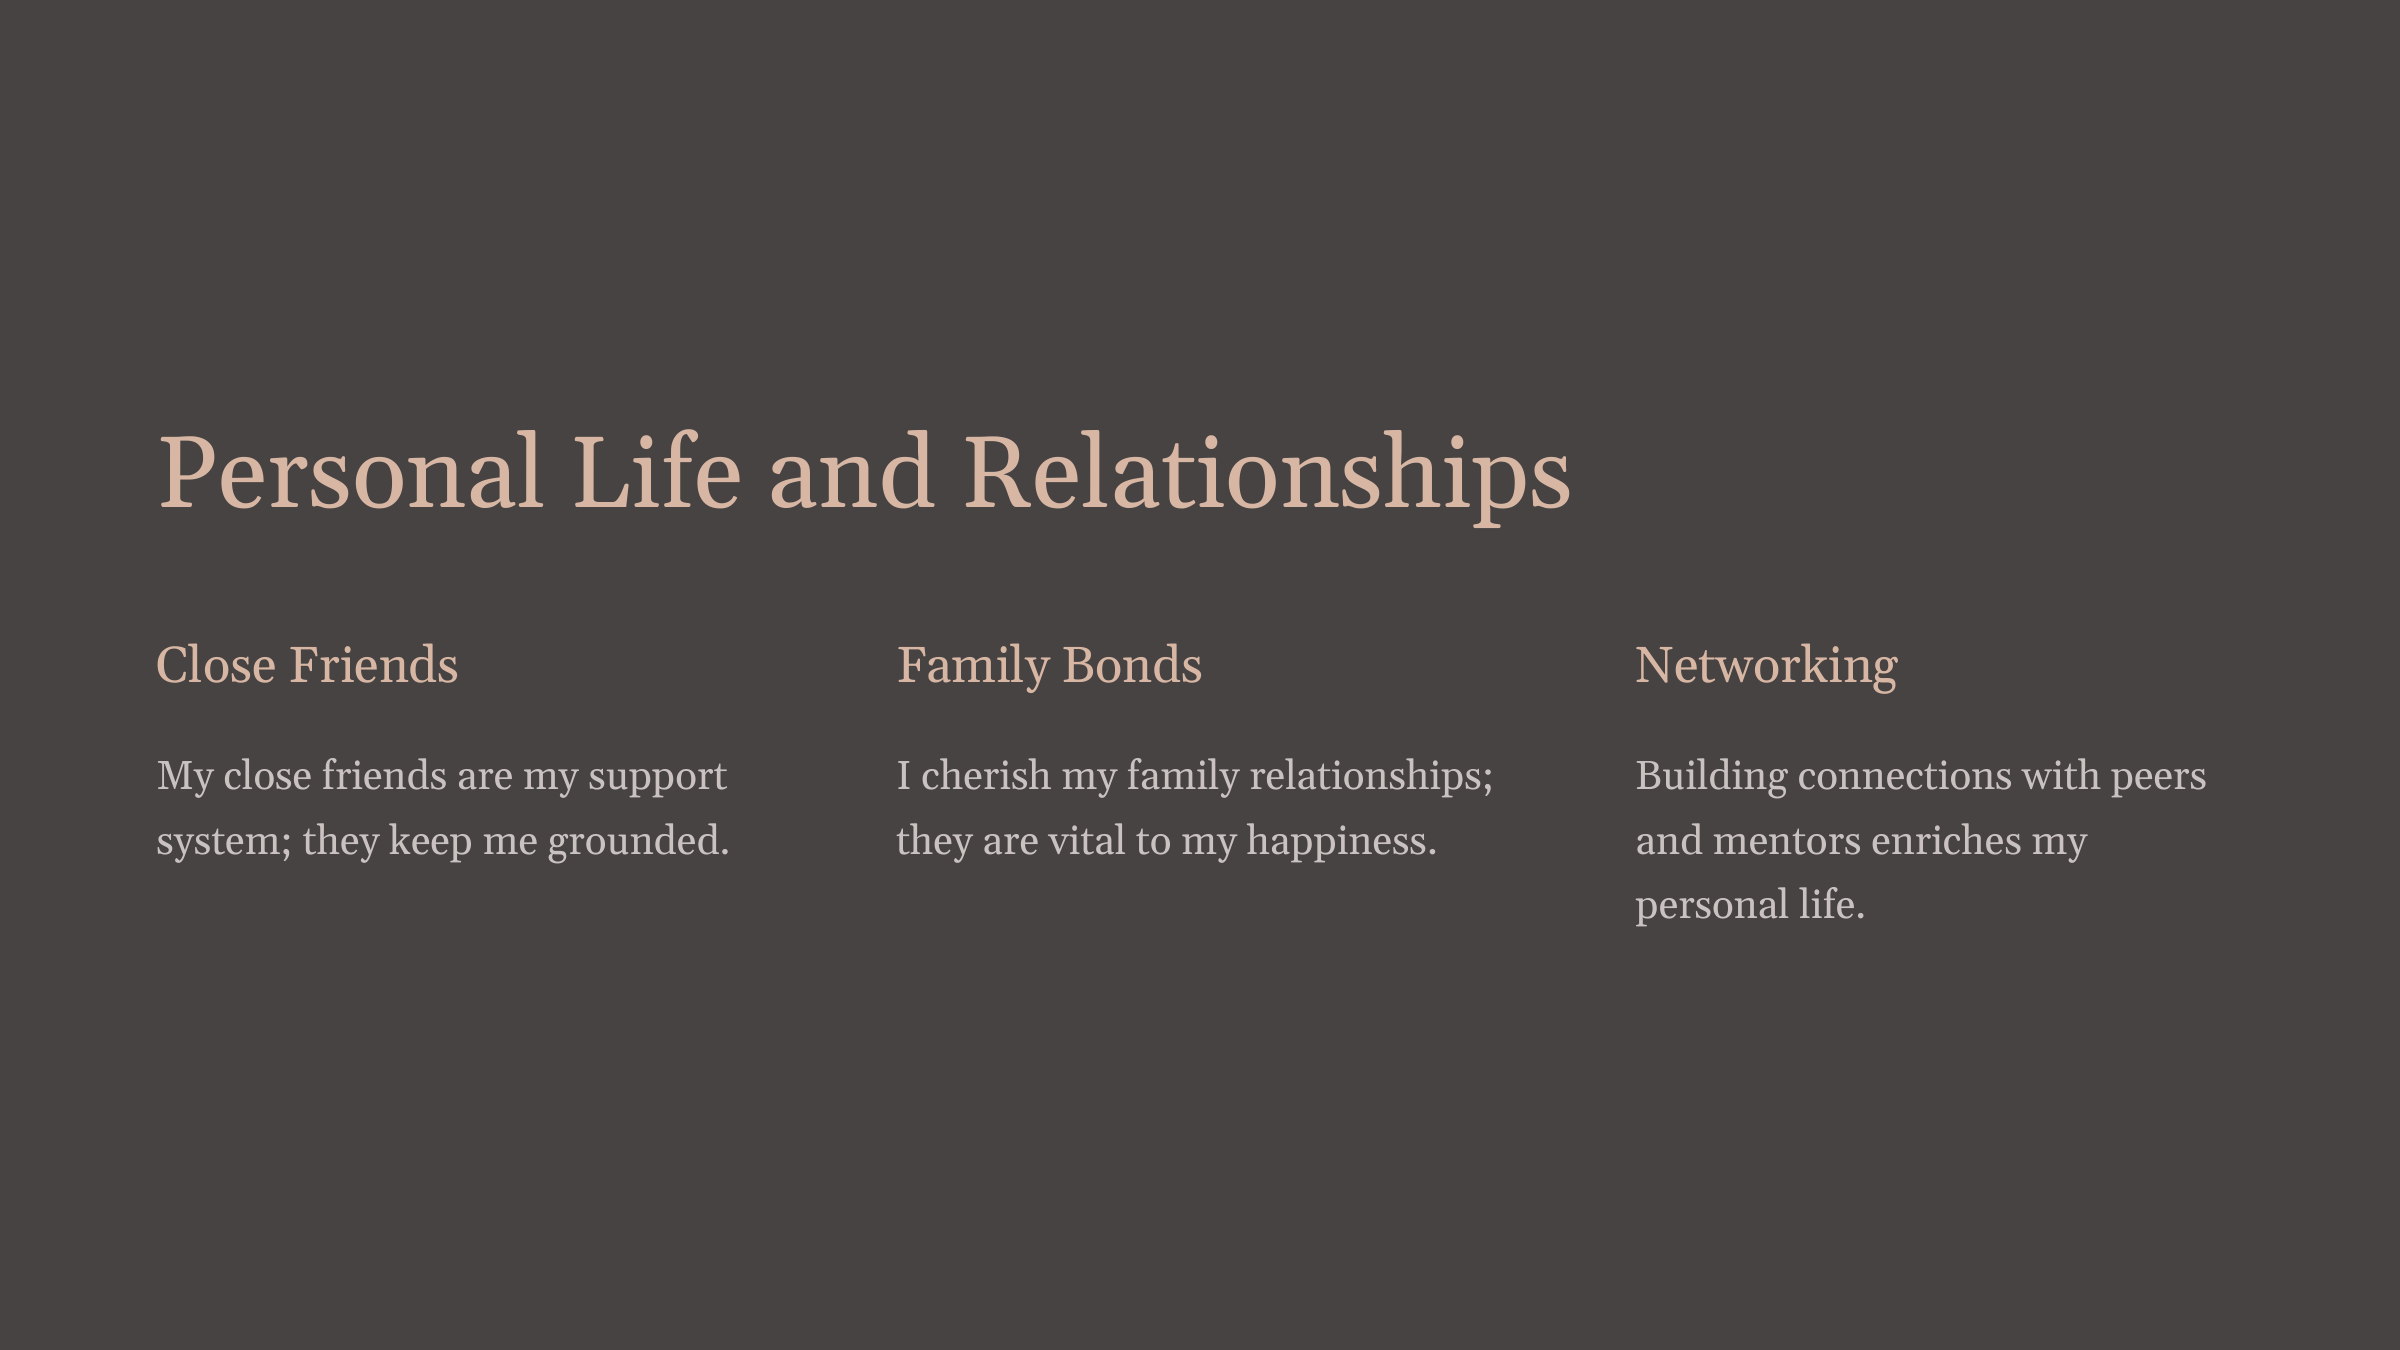

Personal Life and Relationships
Close Friends
Family Bonds
Networking
My close friends are my support system; they keep me grounded.
I cherish my family relationships; they are vital to my happiness.
Building connections with peers and mentors enriches my personal life.